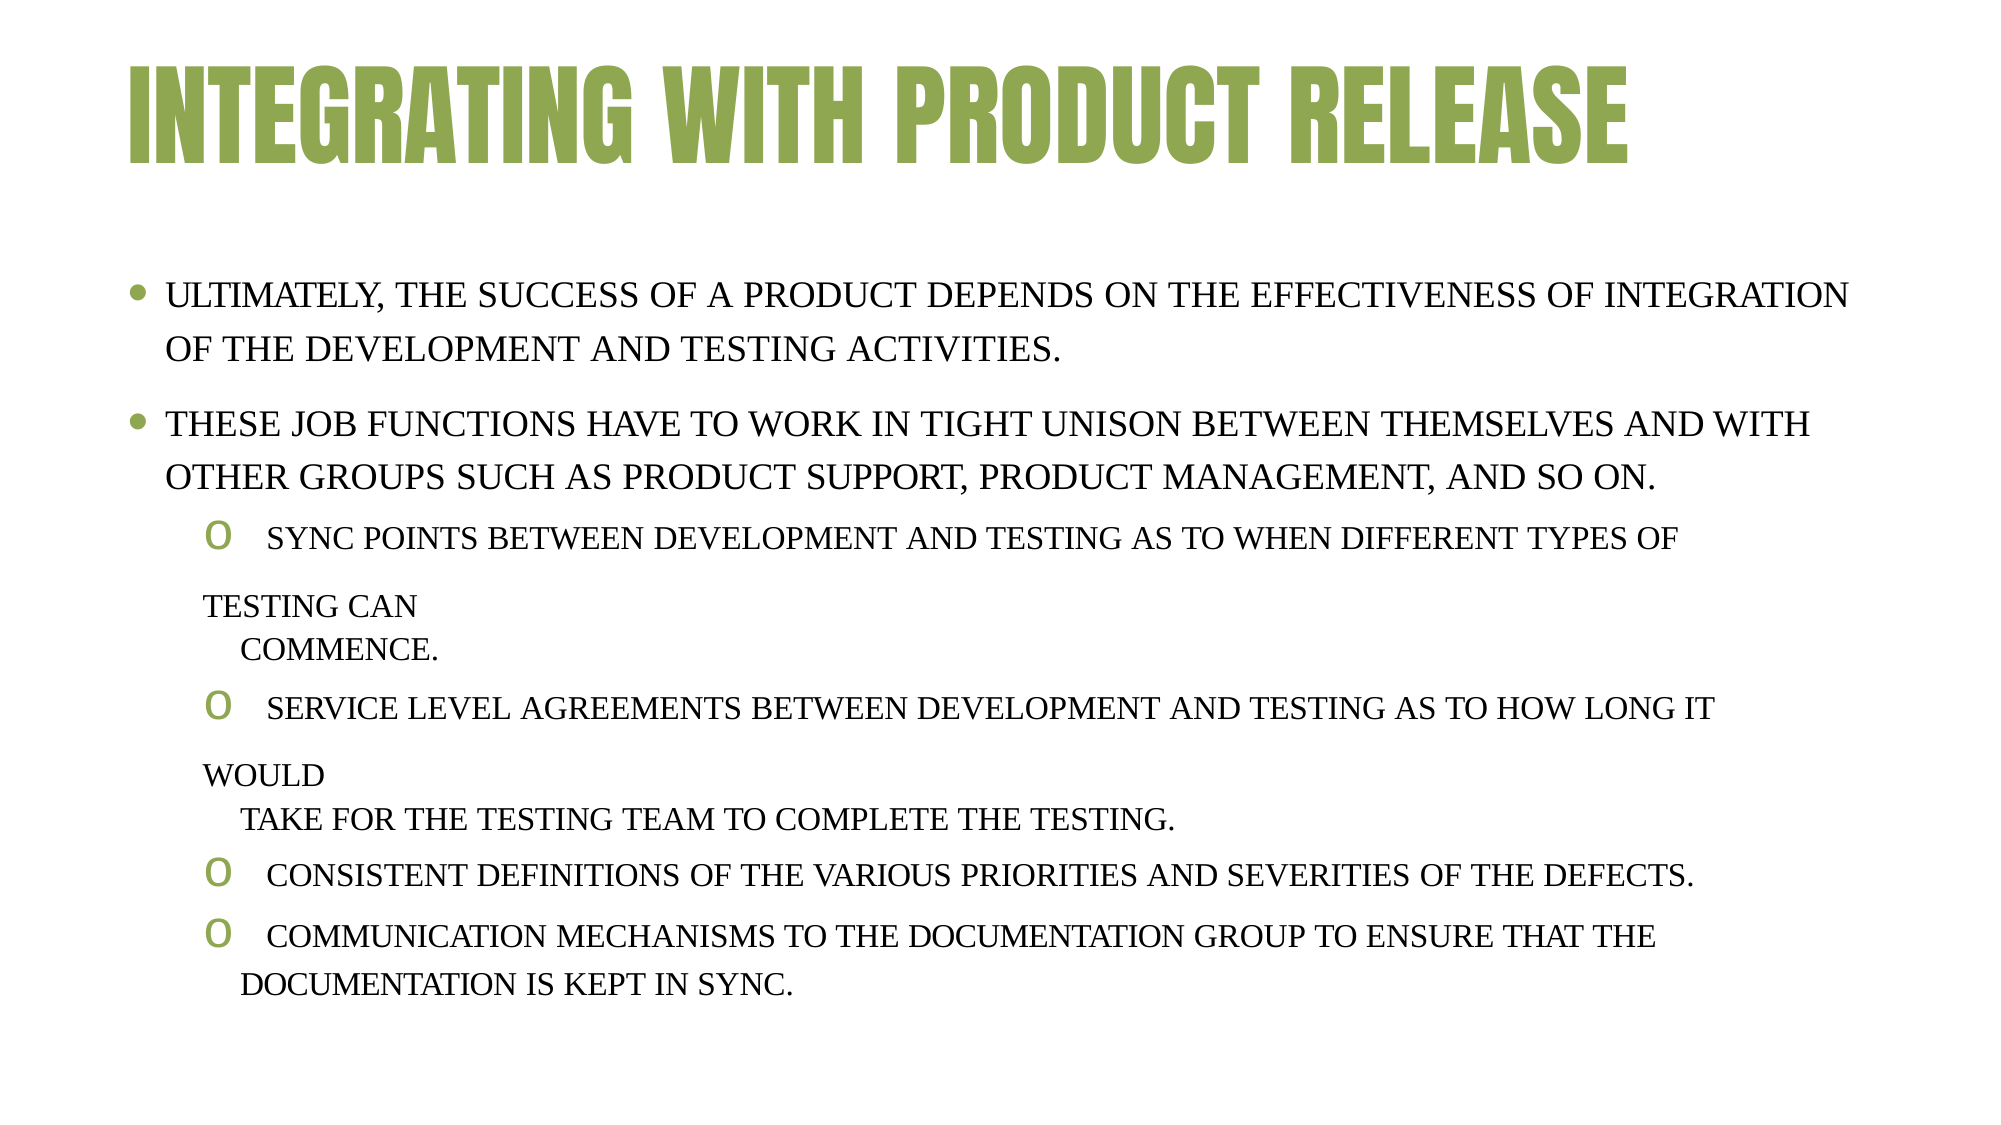

# INTEGRATING WITH PRODUCT RELEASE
ULTIMATELY, THE SUCCESS OF A PRODUCT DEPENDS ON THE EFFECTIVENESS OF INTEGRATION  OF THE DEVELOPMENT AND TESTING ACTIVITIES.
THESE JOB FUNCTIONS HAVE TO WORK IN TIGHT UNISON BETWEEN THEMSELVES AND WITH  OTHER GROUPS SUCH AS PRODUCT SUPPORT, PRODUCT MANAGEMENT, AND SO ON.
o SYNC POINTS BETWEEN DEVELOPMENT AND TESTING AS TO WHEN DIFFERENT TYPES OF TESTING CAN
COMMENCE.
o SERVICE LEVEL AGREEMENTS BETWEEN DEVELOPMENT AND TESTING AS TO HOW LONG IT WOULD
TAKE FOR THE TESTING TEAM TO COMPLETE THE TESTING.
o CONSISTENT DEFINITIONS OF THE VARIOUS PRIORITIES AND SEVERITIES OF THE DEFECTS.
o COMMUNICATION MECHANISMS TO THE DOCUMENTATION GROUP TO ENSURE THAT THE
DOCUMENTATION IS KEPT IN SYNC.
TEST PLANNING, MANAGEMENT, EXECUTION, AND REPORTING
PSG COLLEGE OF TECHNOLOGY